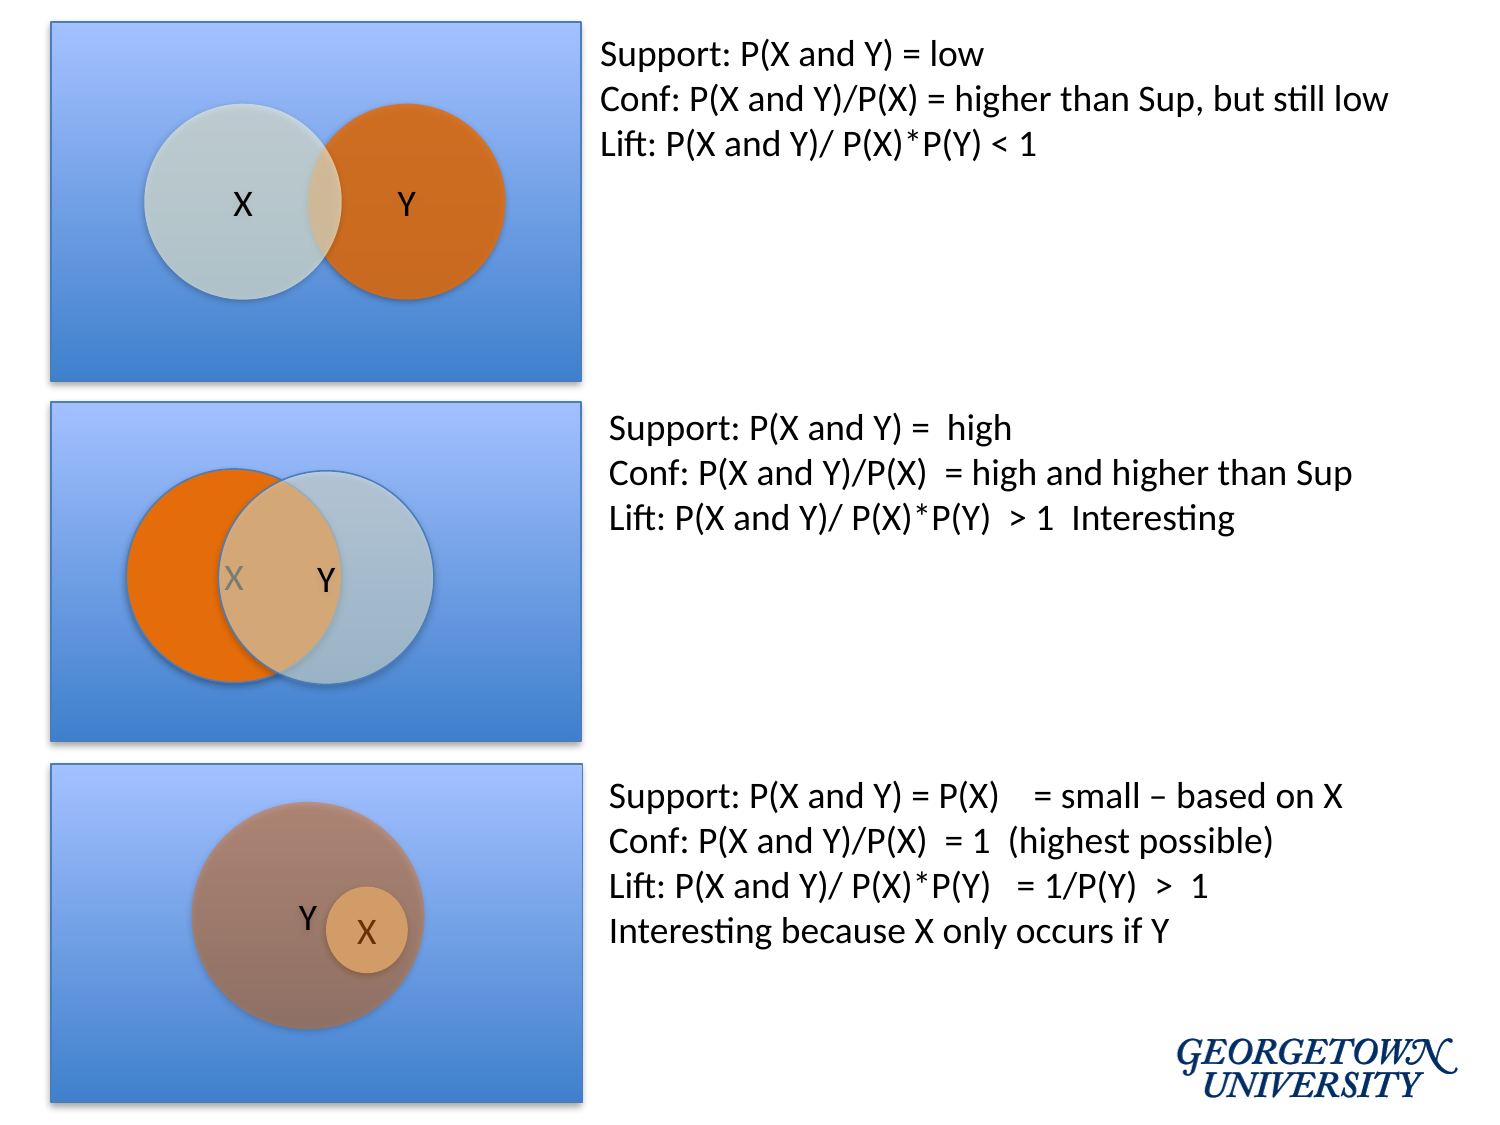

X
Y
Support: P(X and Y) = low
Conf: P(X and Y)/P(X) = higher than Sup, but still low
Lift: P(X and Y)/ P(X)*P(Y) < 1
Support: P(X and Y) =  high
Conf: P(X and Y)/P(X)  = high and higher than Sup
Lift: P(X and Y)/ P(X)*P(Y)  > 1  Interesting

X
Y

Support: P(X and Y) = P(X)    = small – based on X
Conf: P(X and Y)/P(X)  = 1  (highest possible)
Lift: P(X and Y)/ P(X)*P(Y)   = 1/P(Y)  >  1
Interesting because X only occurs if Y
Y
X